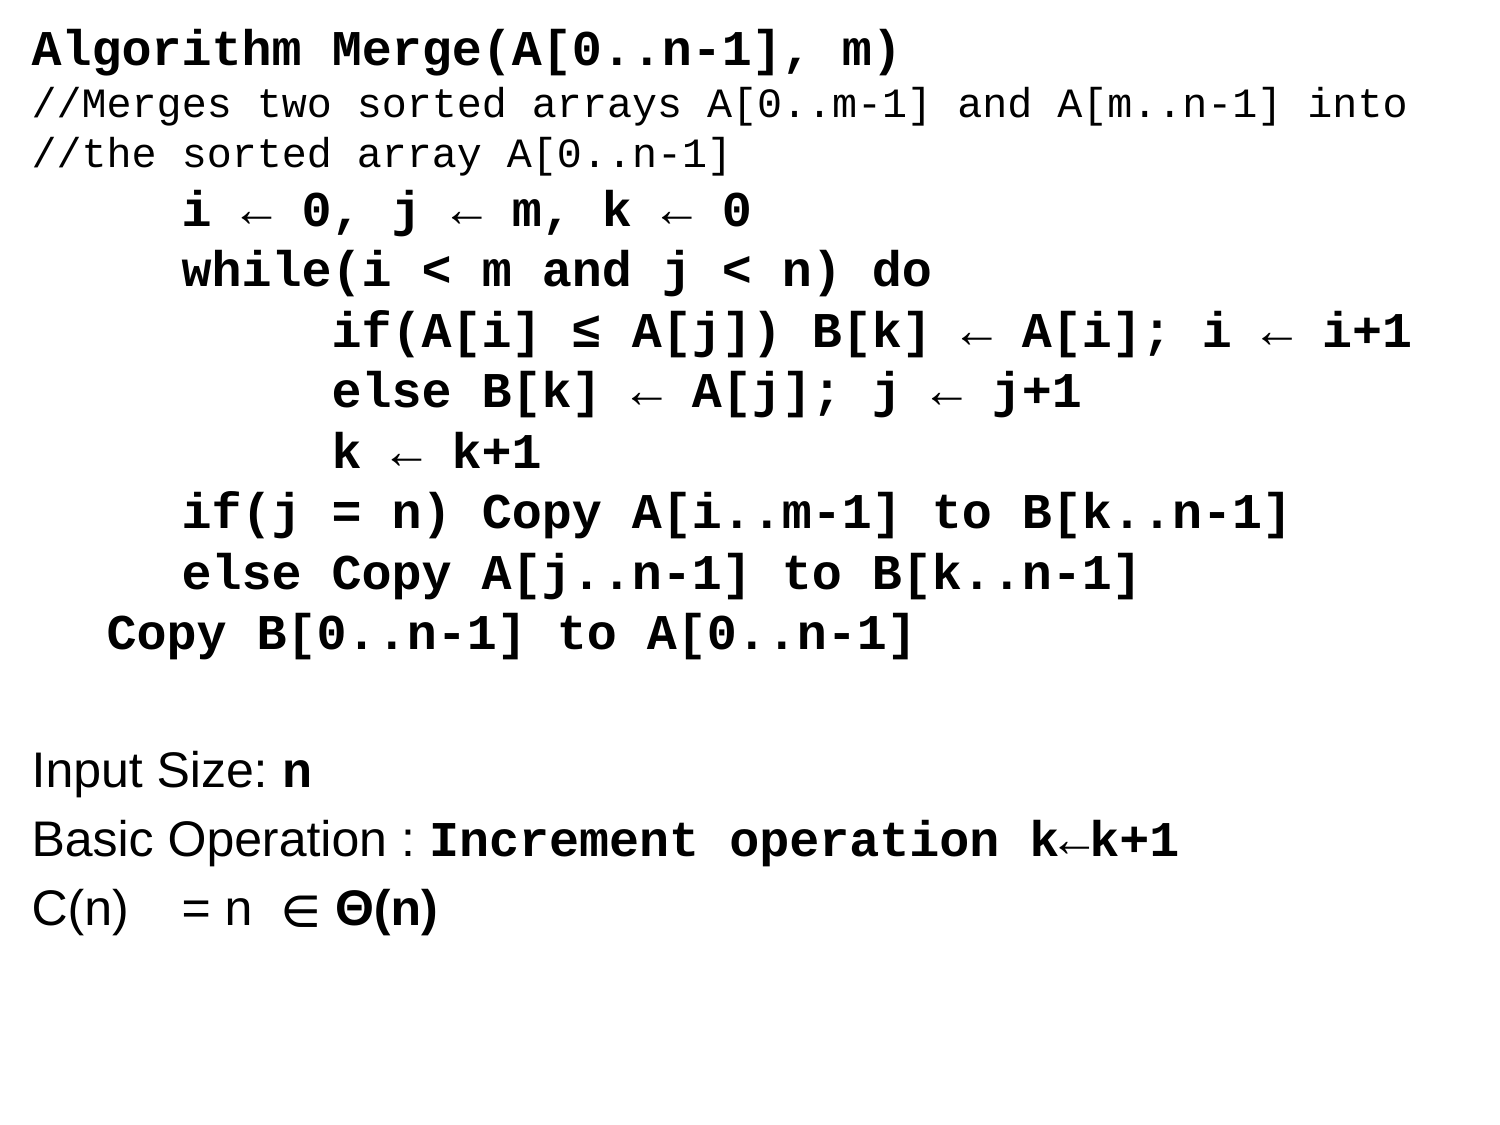

Algorithm Merge(A[0..n-1], m)
//Merges two sorted arrays A[0..m-1] and A[m..n-1] into
//the sorted array A[0..n-1]
	i ← 0, j ← m, k ← 0
	while(i < m and j < n) do
		if(A[i] ≤ A[j]) B[k] ← A[i]; i ← i+1
		else B[k] ← A[j]; j ← j+1
		k ← k+1
	if(j = n) Copy A[i..m-1] to B[k..n-1]
	else Copy A[j..n-1] to B[k..n-1]
Copy B[0..n-1] to A[0..n-1]

Input Size: n
Basic Operation : Increment operation k←k+1
C(n) 	= n  ∈ Θ(n)